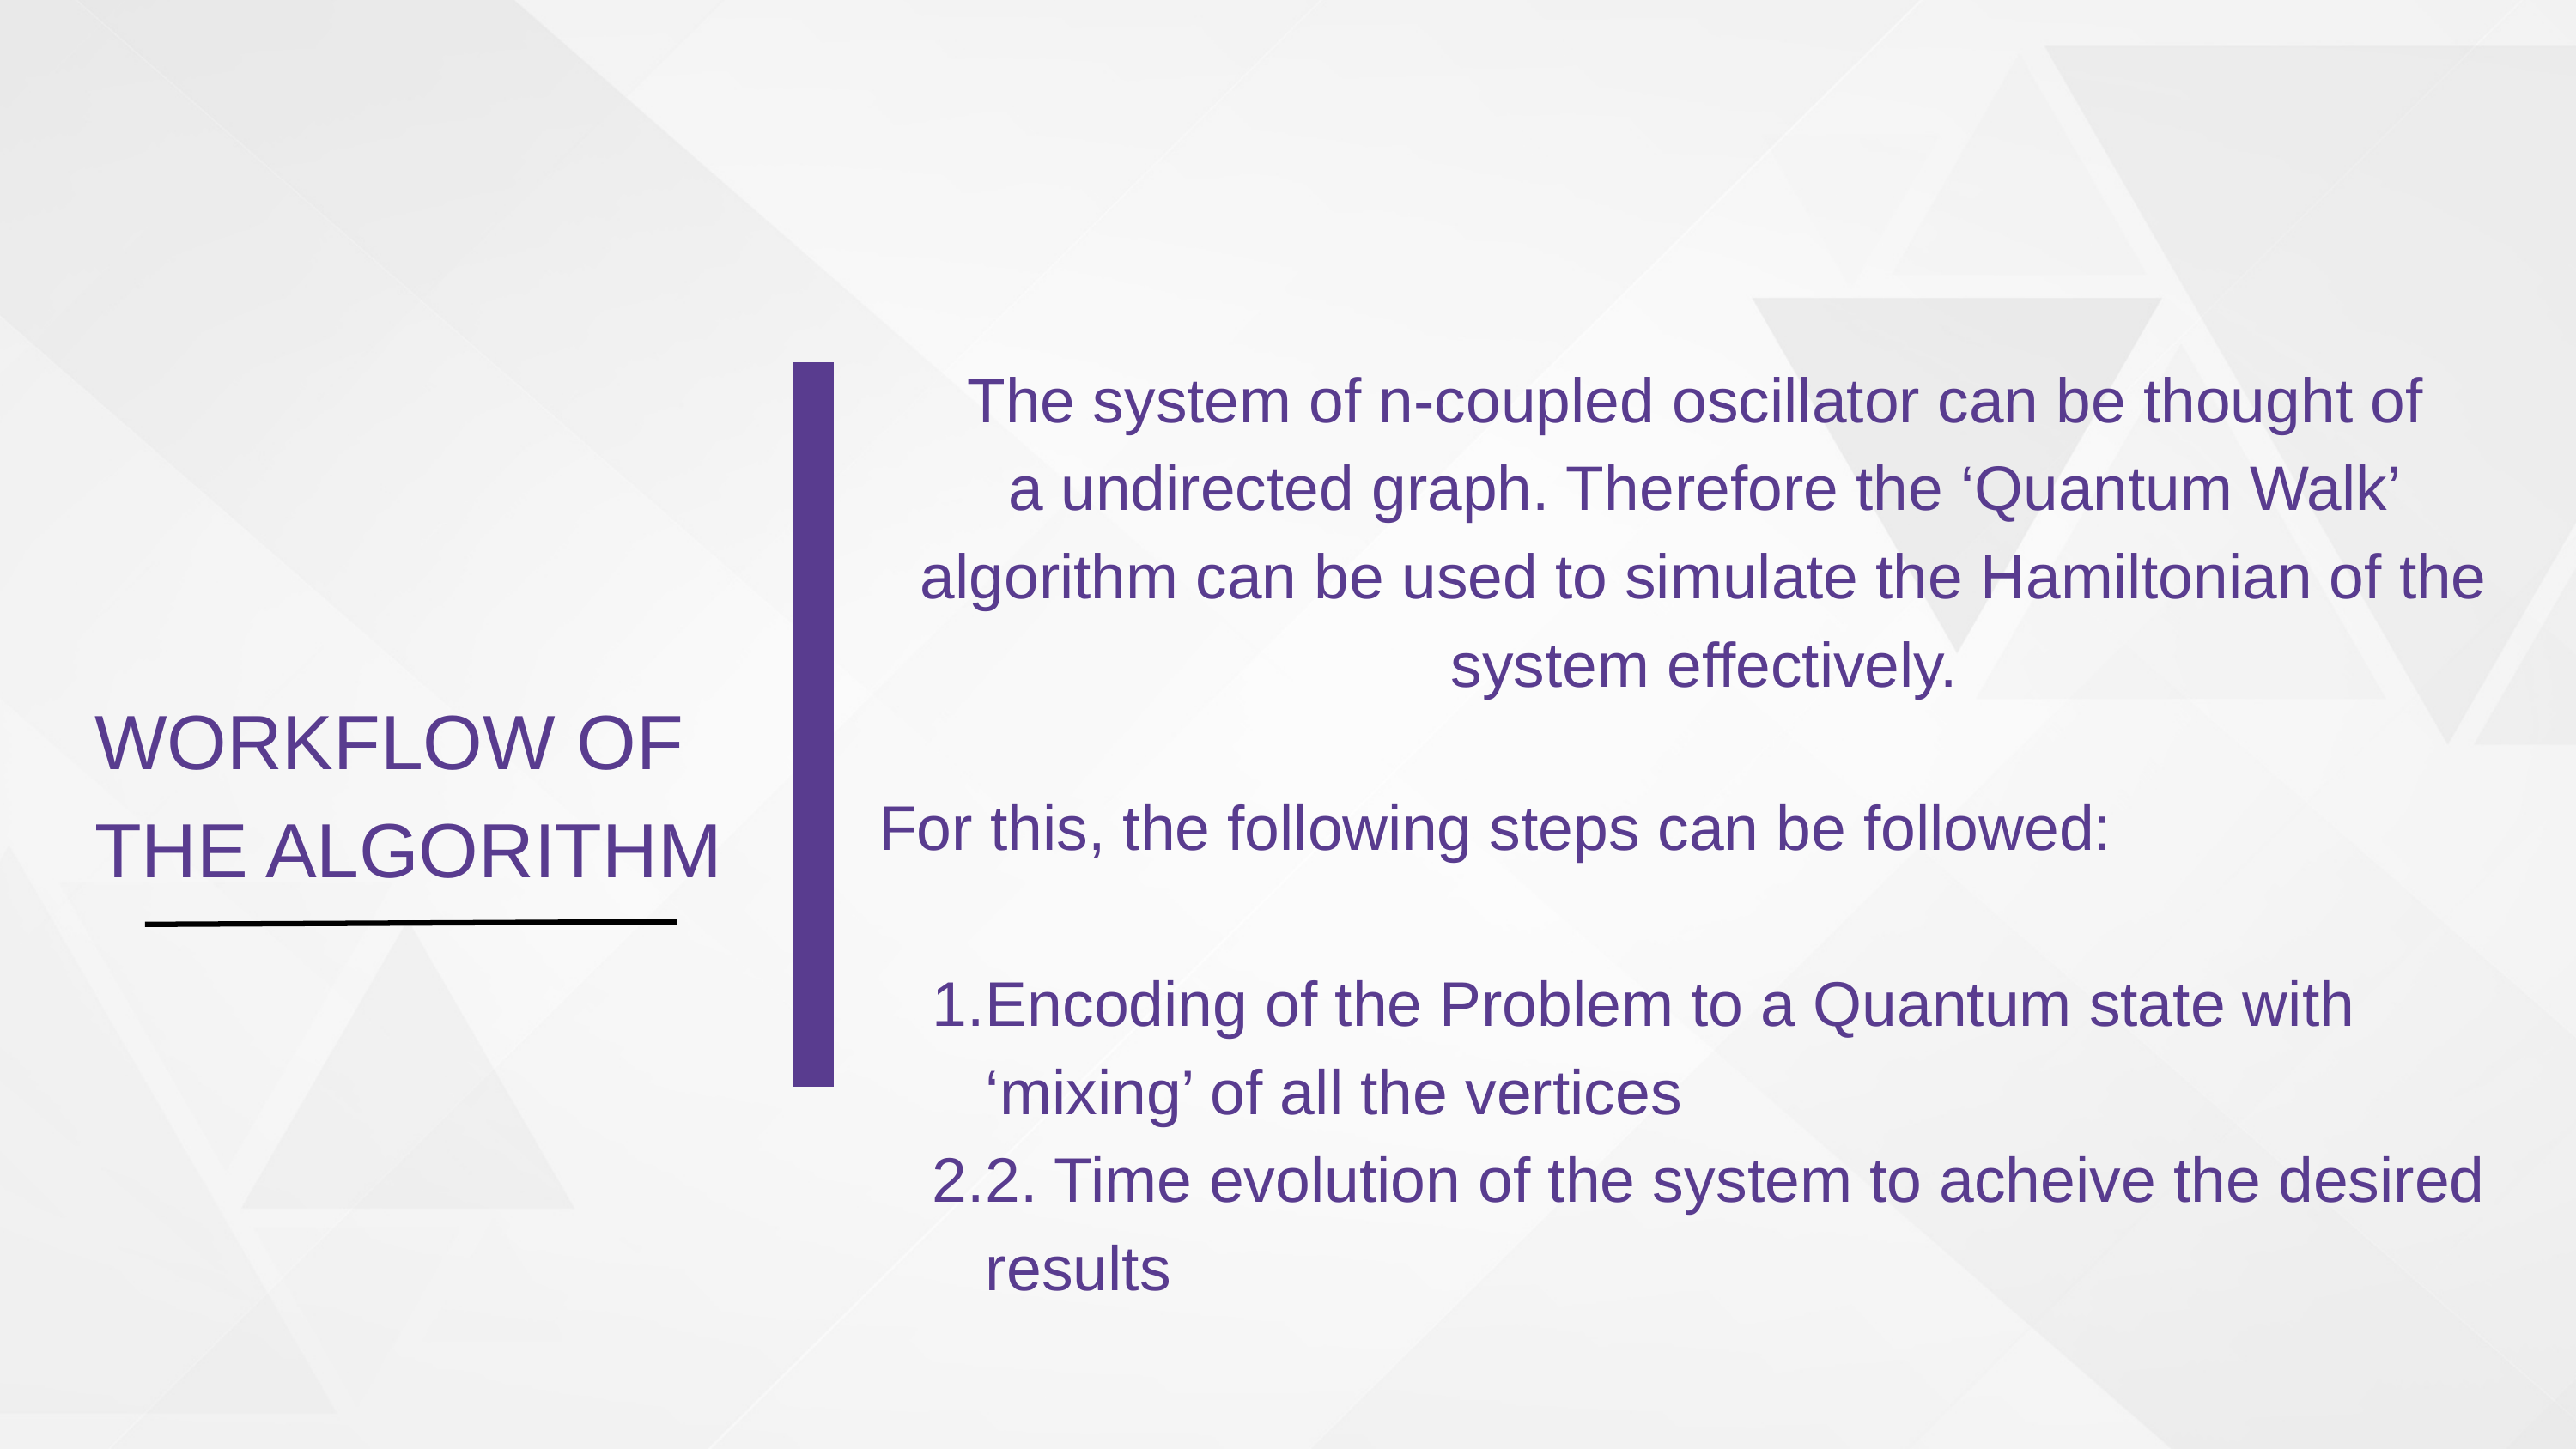

The system of n-coupled oscillator can be thought of
a undirected graph. Therefore the ‘Quantum Walk’ algorithm can be used to simulate the Hamiltonian of the system effectively.

WORKFLOW OF THE ALGORITHM
For this, the following steps can be followed:

Encoding of the Problem to a Quantum state with ‘mixing’ of all the vertices
2. Time evolution of the system to acheive the desired results